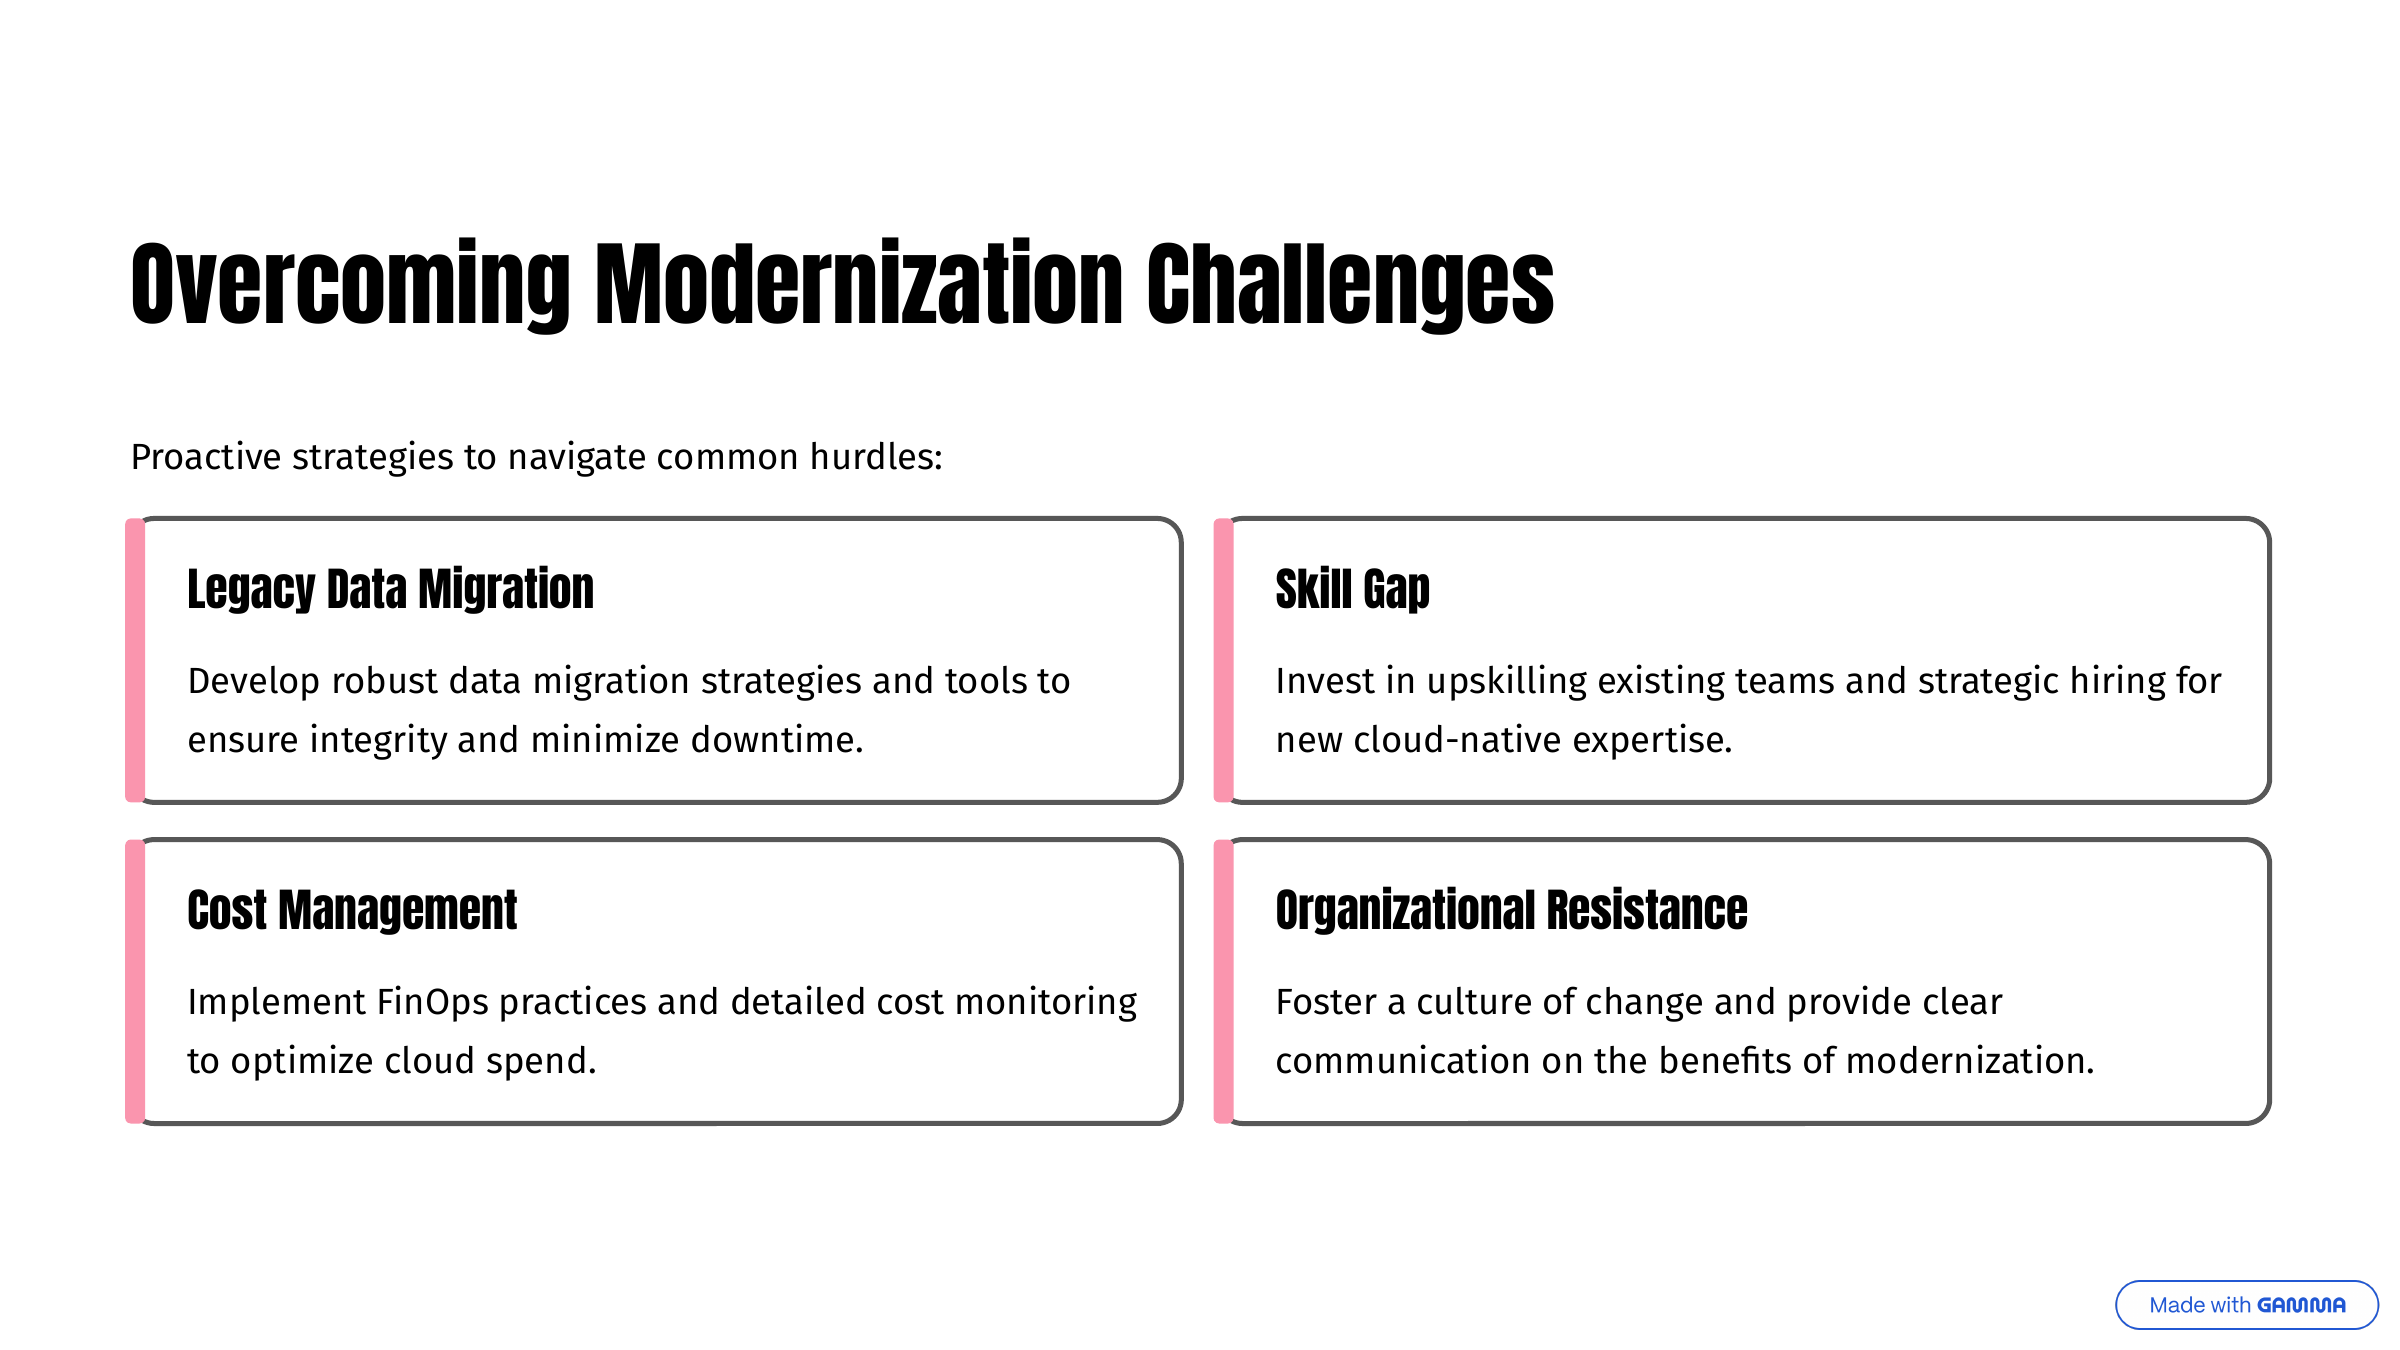

Overcoming Modernization Challenges
Proactive strategies to navigate common hurdles:

Legacy Data Migration
Skill Gap
Develop robust data migration strategies and tools to ensure integrity and minimize downtime.
Invest in upskilling existing teams and strategic hiring for new cloud-native expertise.

Cost Management
Organizational Resistance
Implement FinOps practices and detailed cost monitoring to optimize cloud spend.
Foster a culture of change and provide clear communication on the benefits of modernization.